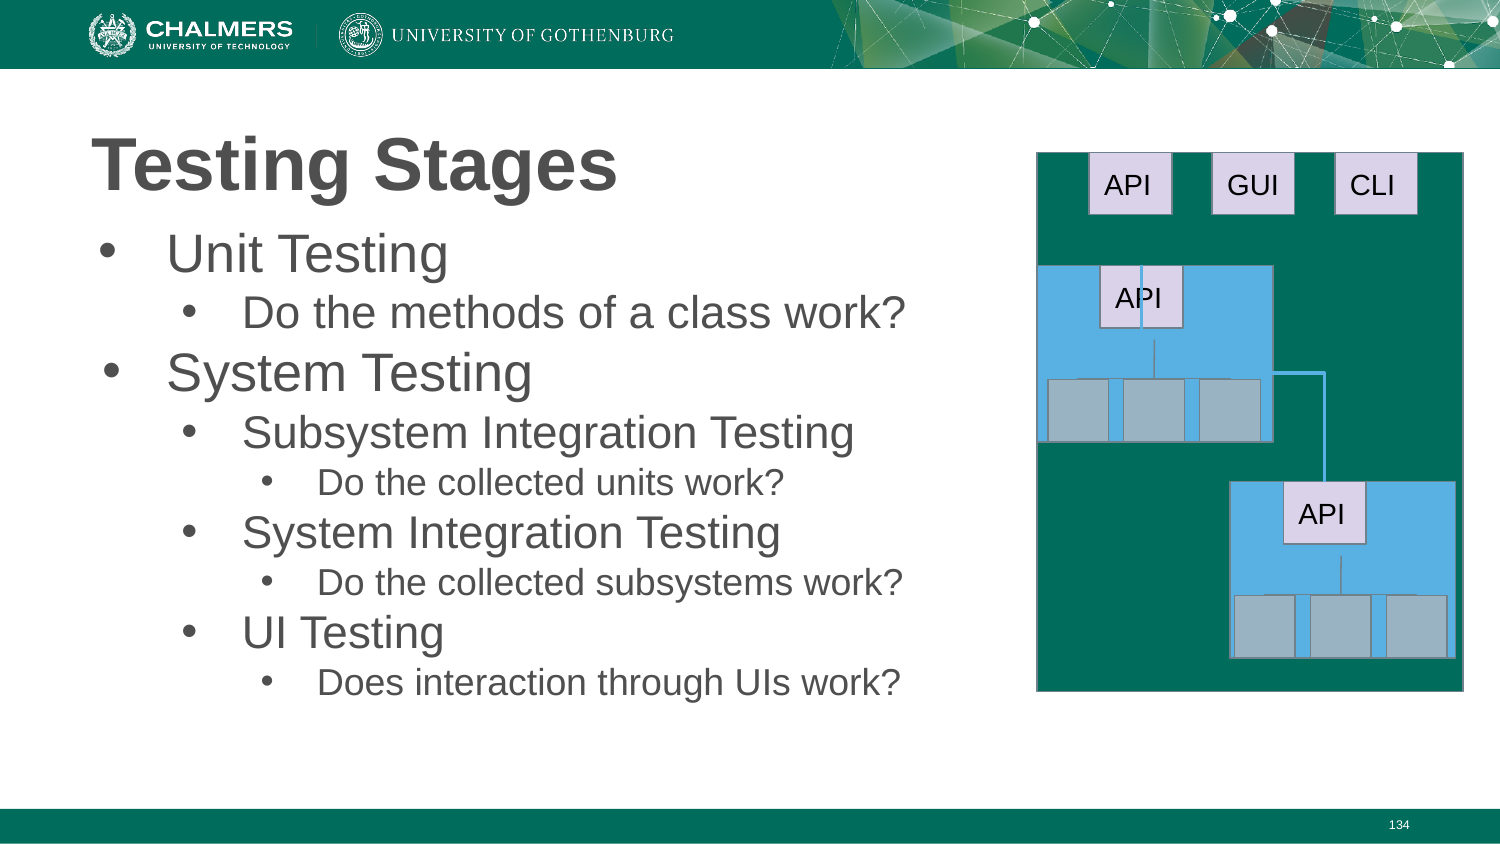

# Testing Stages

API
GUI
CLI
Unit Testing
Do the methods of a class work?
System Testing
Subsystem Integration Testing
Do the collected units work?
System Integration Testing
Do the collected subsystems work?
UI Testing
Does interaction through UIs work?

API

API

134